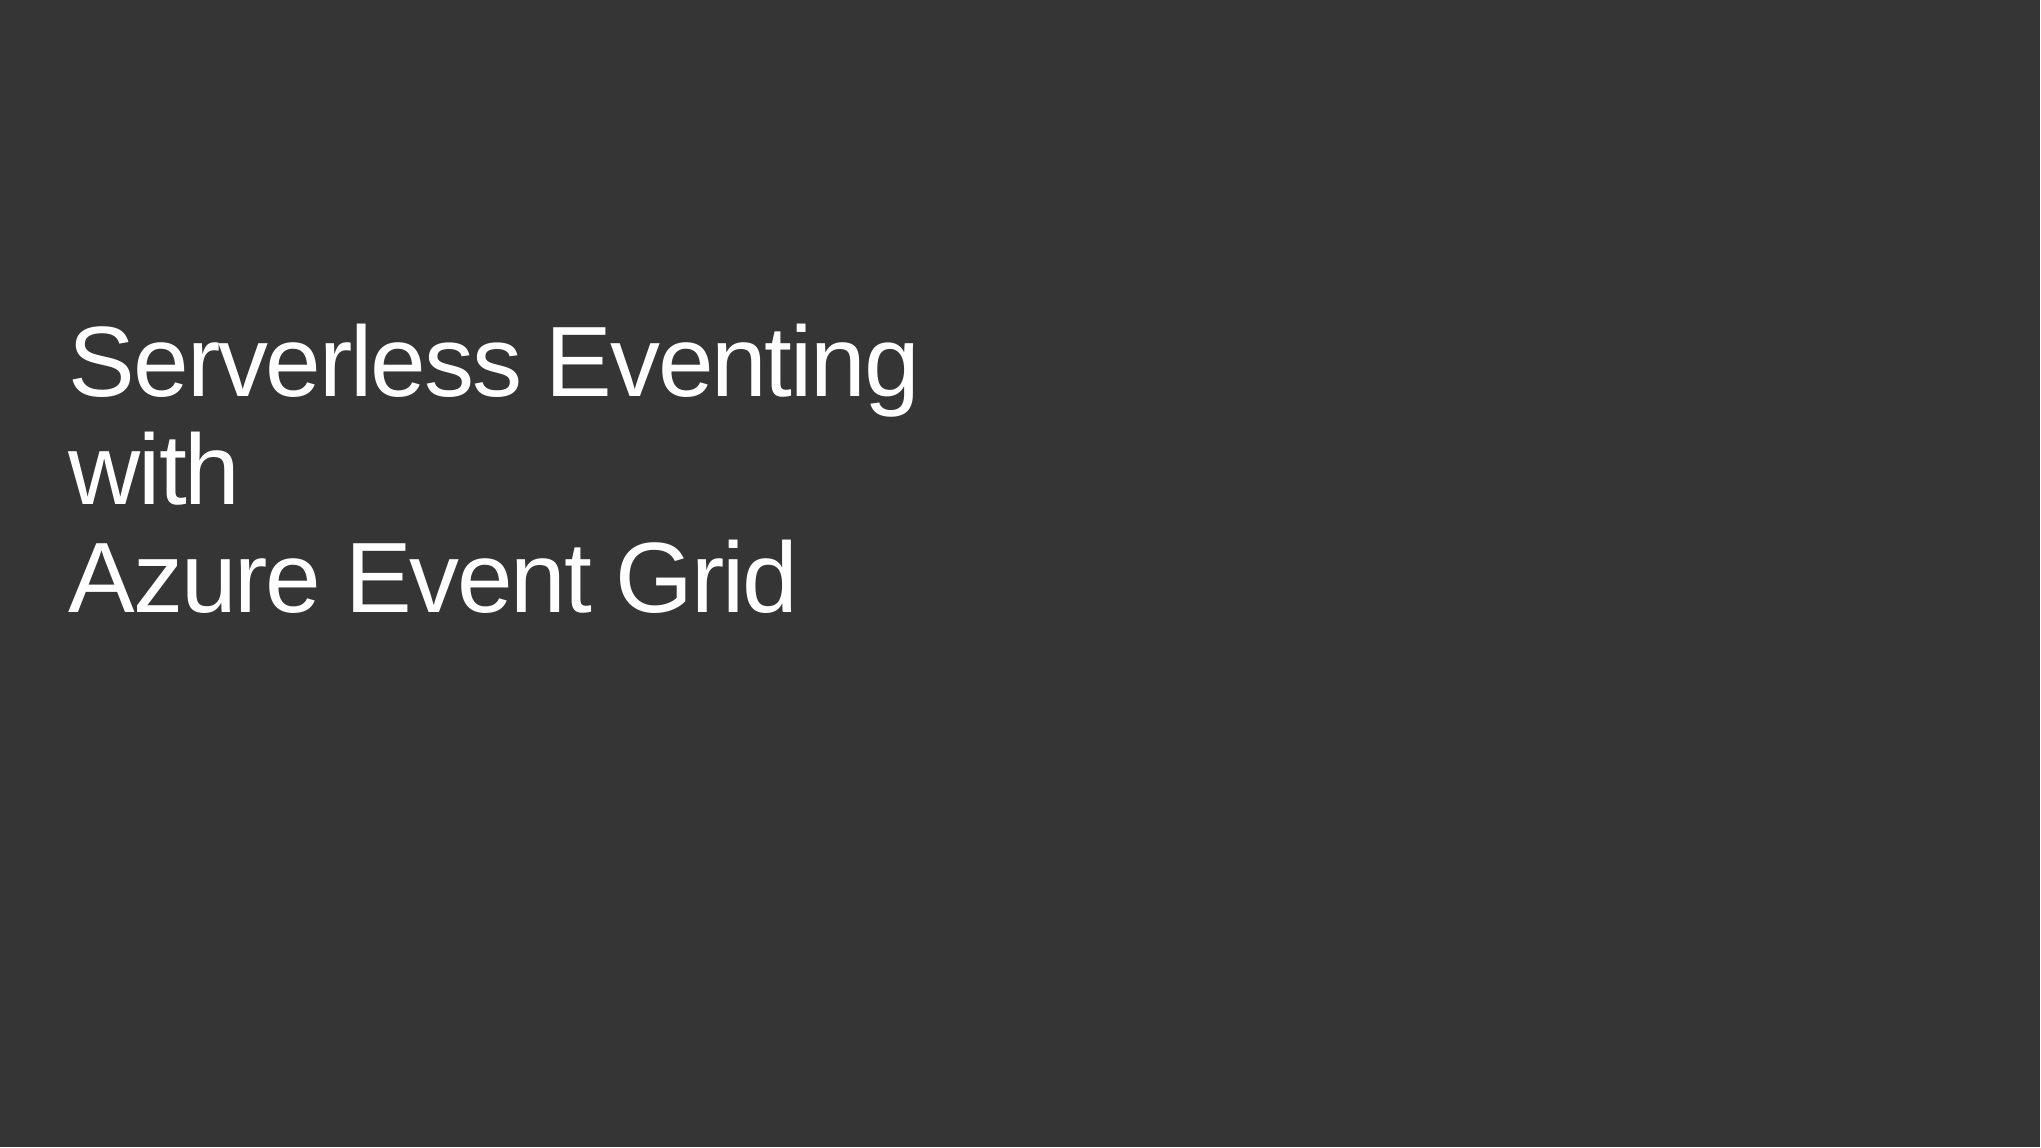

# Serverless Eventing with Azure Event Grid